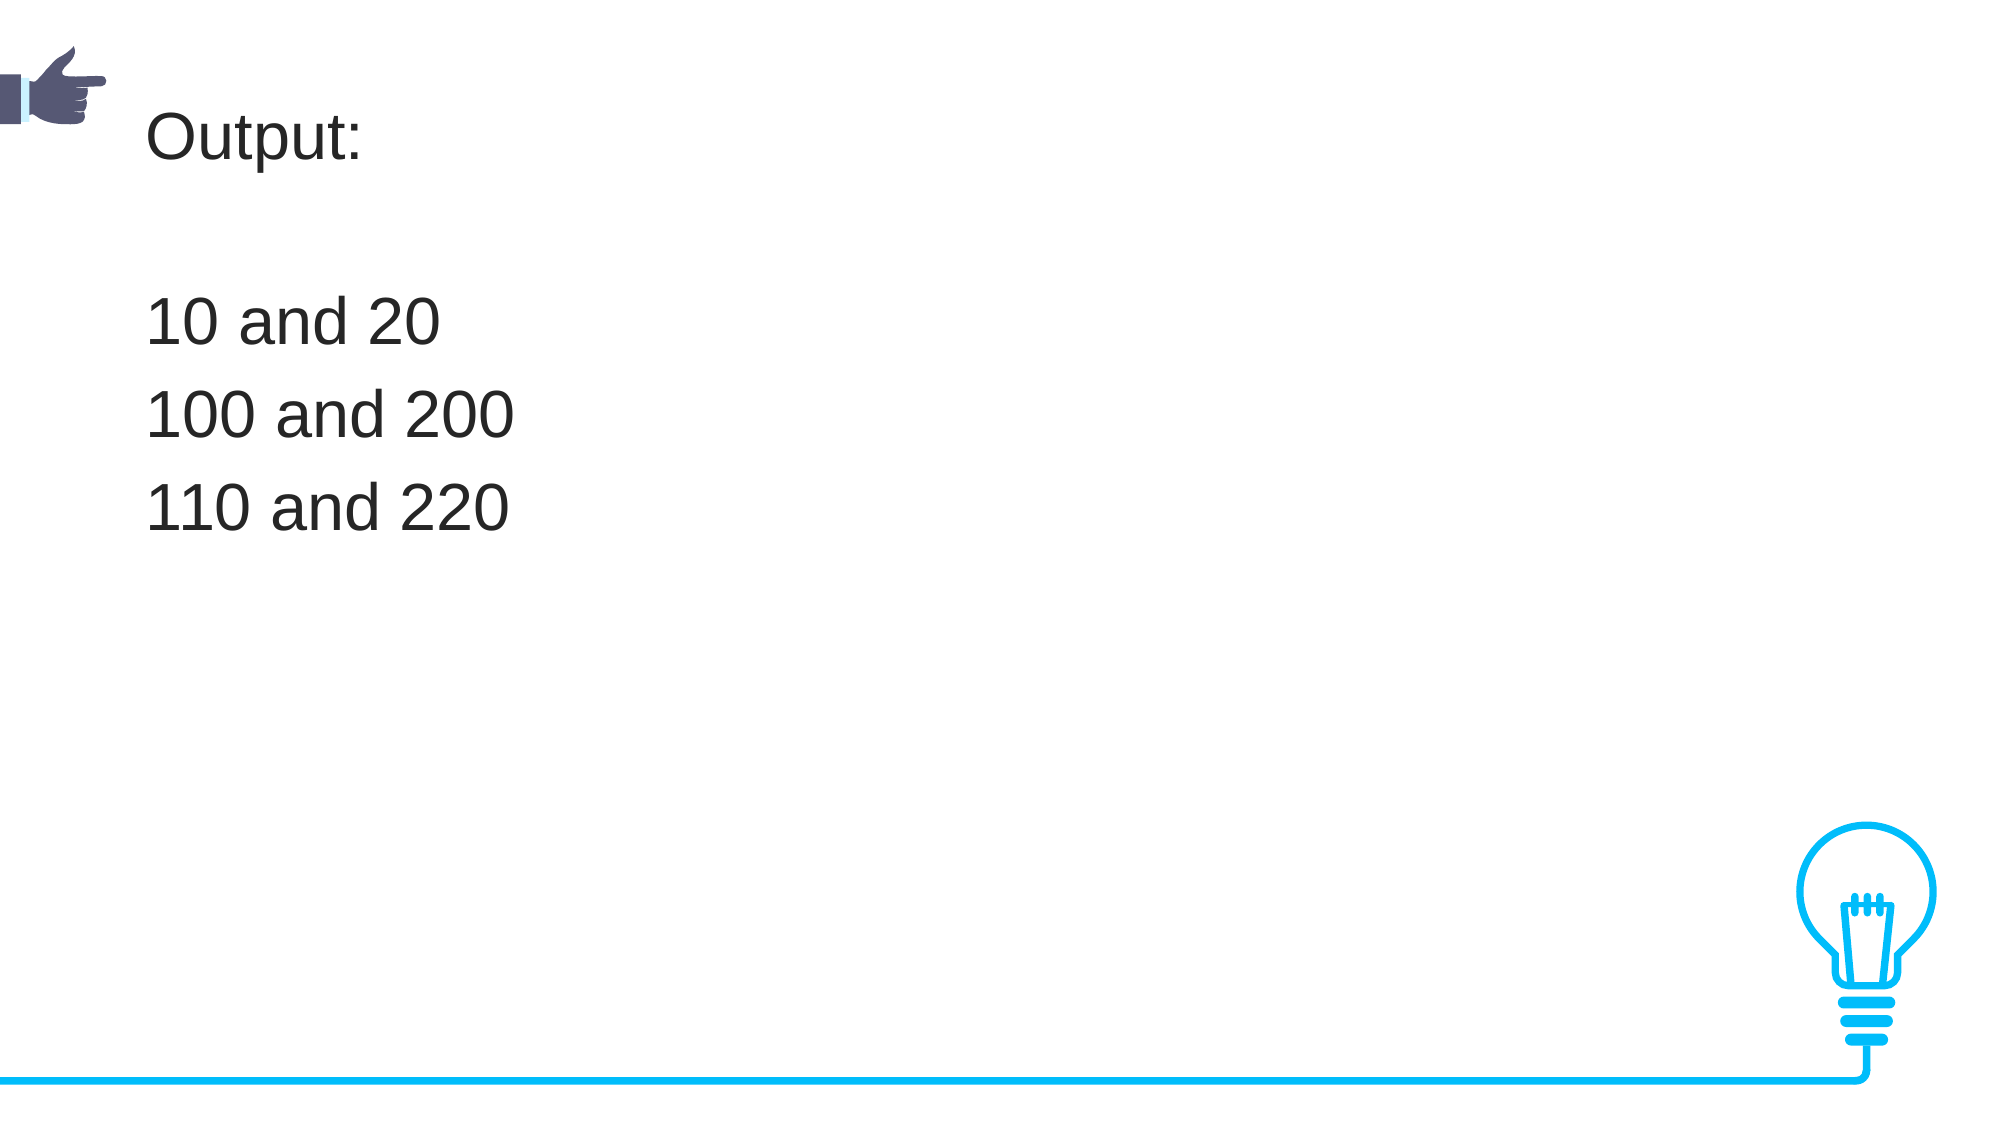

Output:

10 and 20
100 and 200
110 and 220